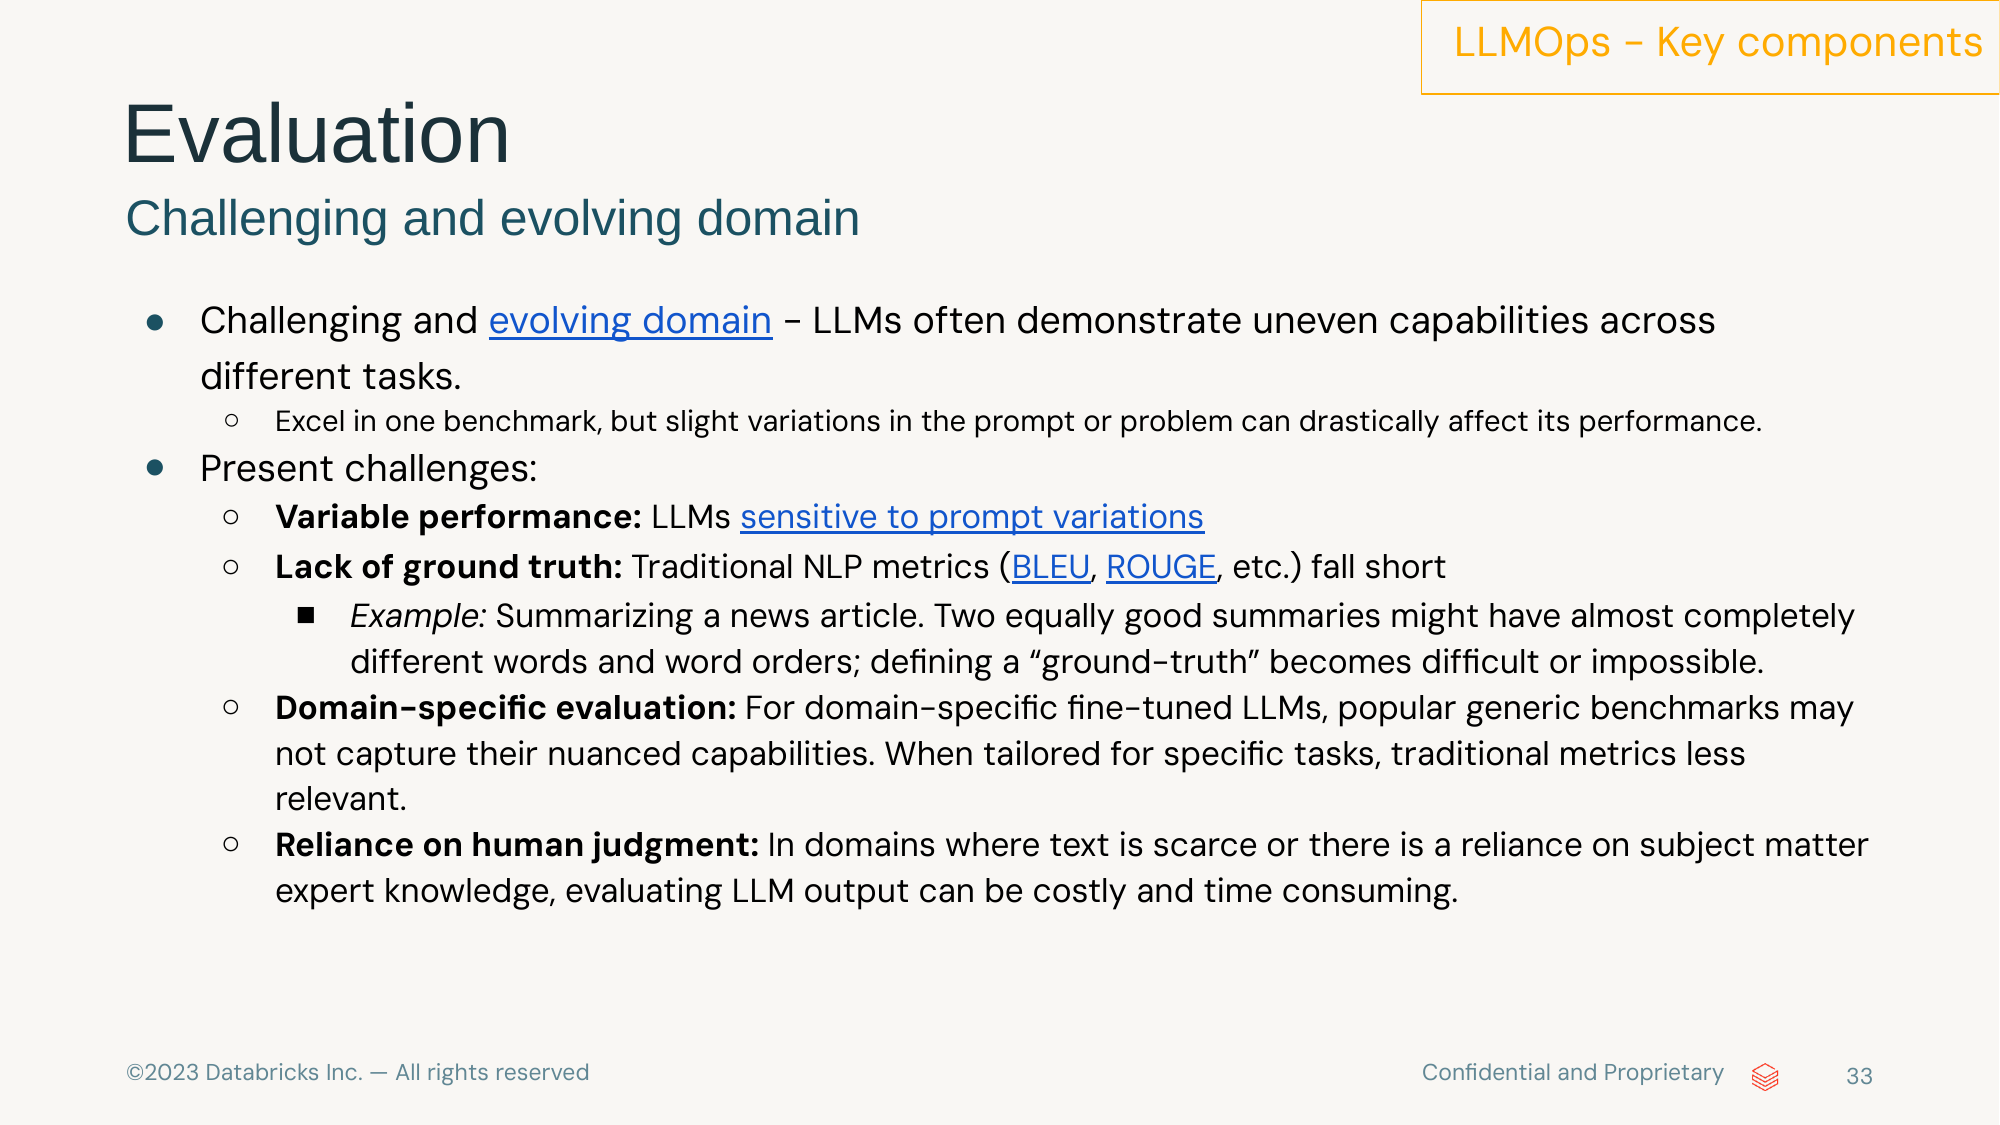

LLMOps - Key components
# Evaluation
Challenging and evolving domain
Challenging and evolving domain - LLMs often demonstrate uneven capabilities across different tasks.
Excel in one benchmark, but slight variations in the prompt or problem can drastically affect its performance.
Present challenges:
Variable performance: LLMs sensitive to prompt variations
Lack of ground truth: Traditional NLP metrics (BLEU, ROUGE, etc.) fall short
Example: Summarizing a news article. Two equally good summaries might have almost completely different words and word orders; defining a “ground-truth” becomes difficult or impossible.
Domain-specific evaluation: For domain-specific fine-tuned LLMs, popular generic benchmarks may not capture their nuanced capabilities. When tailored for specific tasks, traditional metrics less relevant.
Reliance on human judgment: In domains where text is scarce or there is a reliance on subject matter expert knowledge, evaluating LLM output can be costly and time consuming.
33